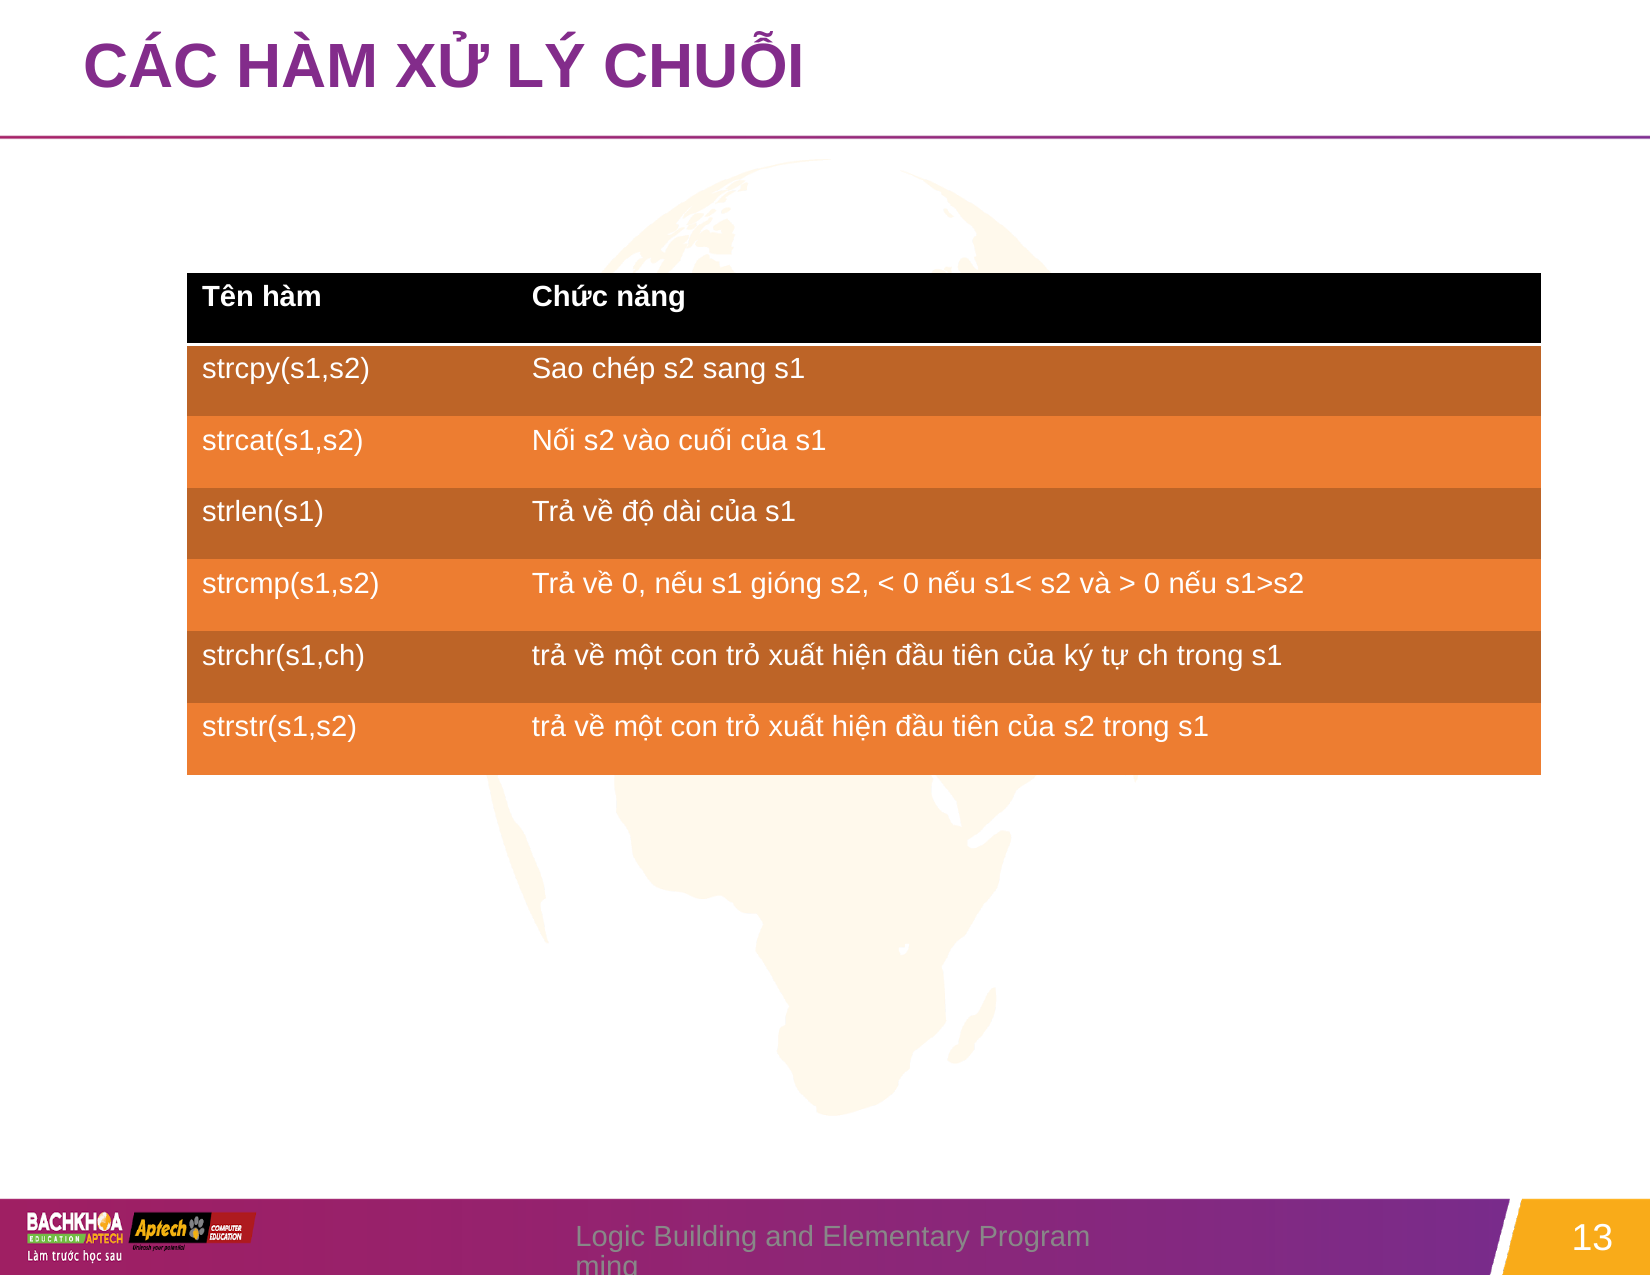

# CÁC HÀM XỬ LÝ CHUỖI
| Tên hàm | Chức năng |
| --- | --- |
| strcpy(s1,s2) | Sao chép s2 sang s1 |
| strcat(s1,s2) | Nối s2 vào cuối của s1 |
| strlen(s1) | Trả về độ dài của s1 |
| strcmp(s1,s2) | Trả về 0, nếu s1 gióng s2, < 0 nếu s1< s2 và > 0 nếu s1>s2 |
| strchr(s1,ch) | trả về một con trỏ xuất hiện đầu tiên của ký tự ch trong s1 |
| strstr(s1,s2) | trả về một con trỏ xuất hiện đầu tiên của s2 trong s1 |
Logic Building and Elementary Programming
13